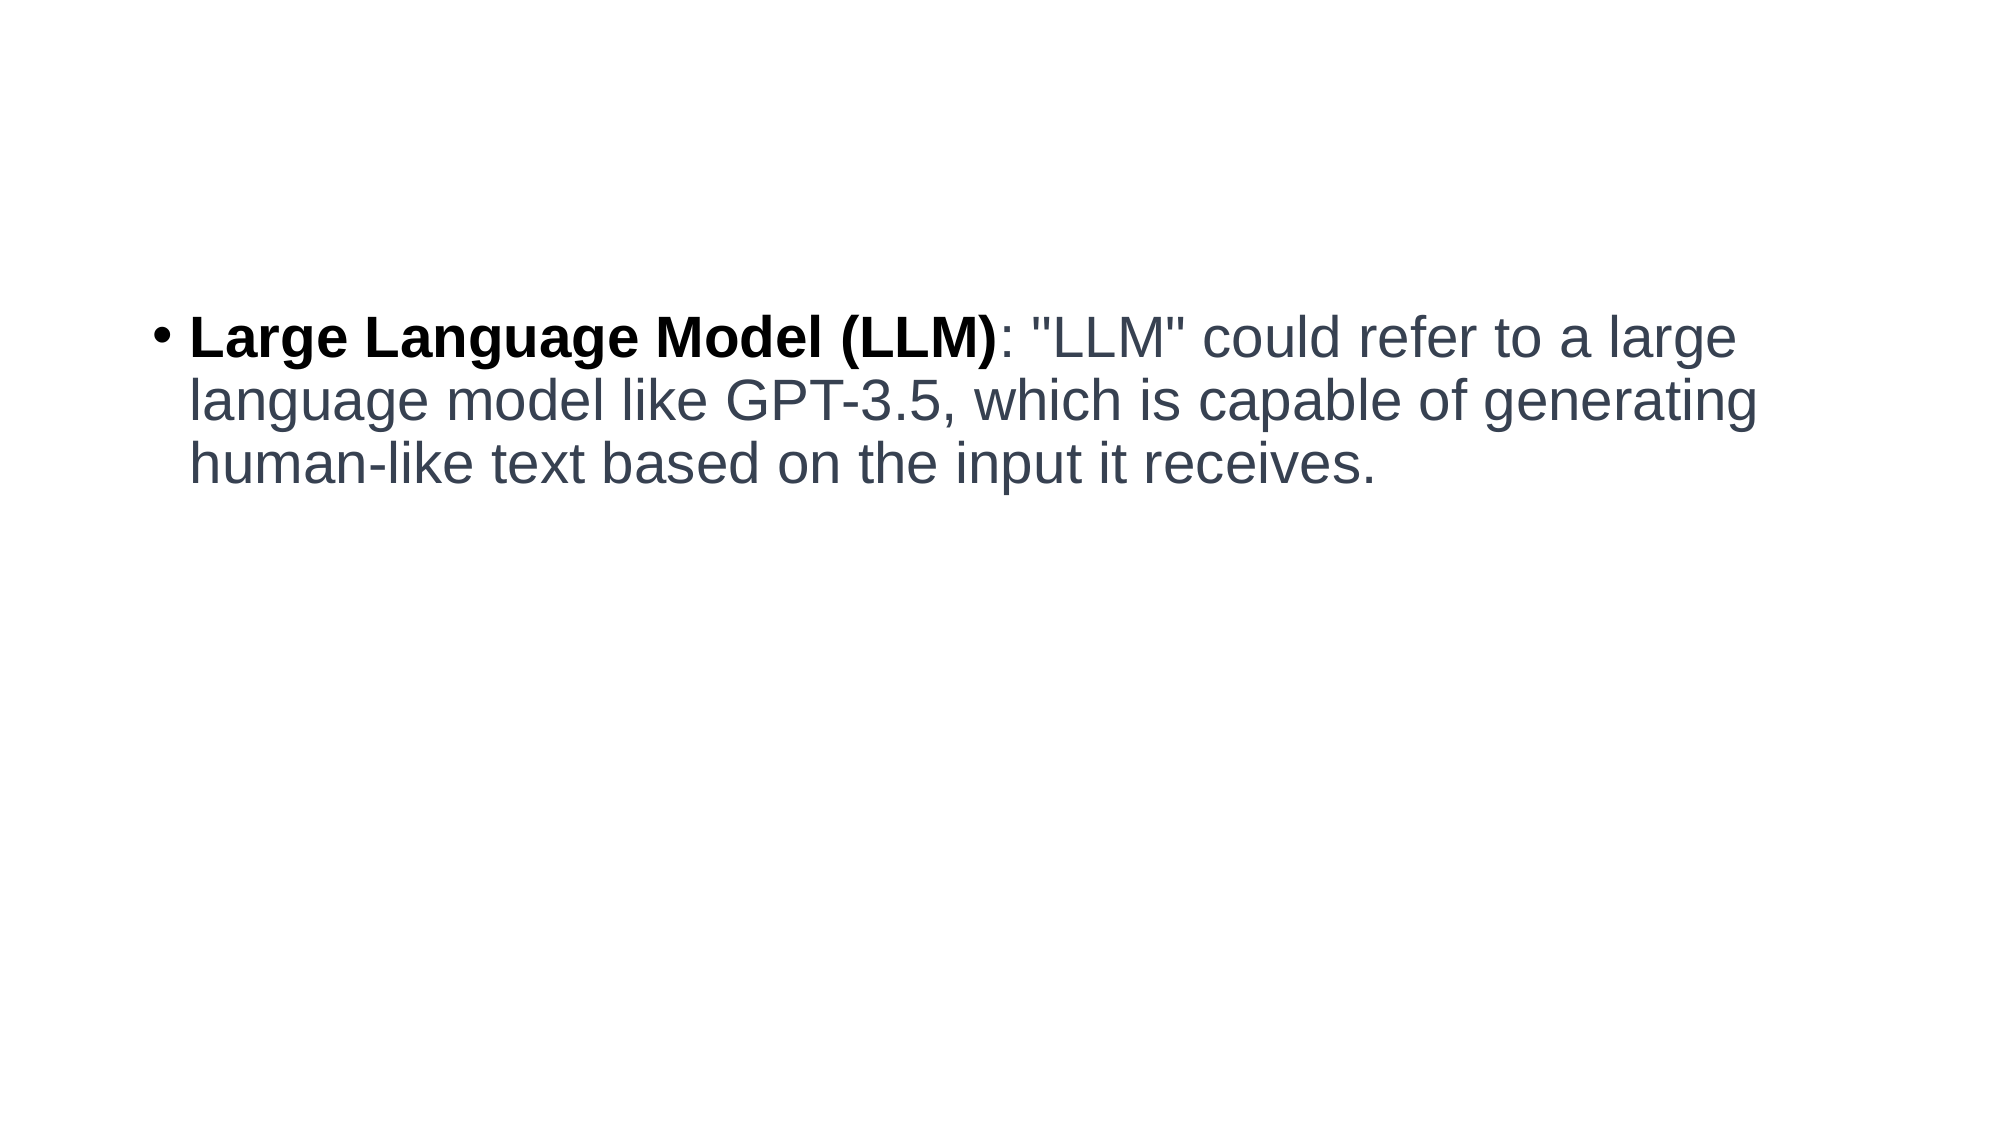

#
Large Language Model (LLM): "LLM" could refer to a large language model like GPT-3.5, which is capable of generating human-like text based on the input it receives.